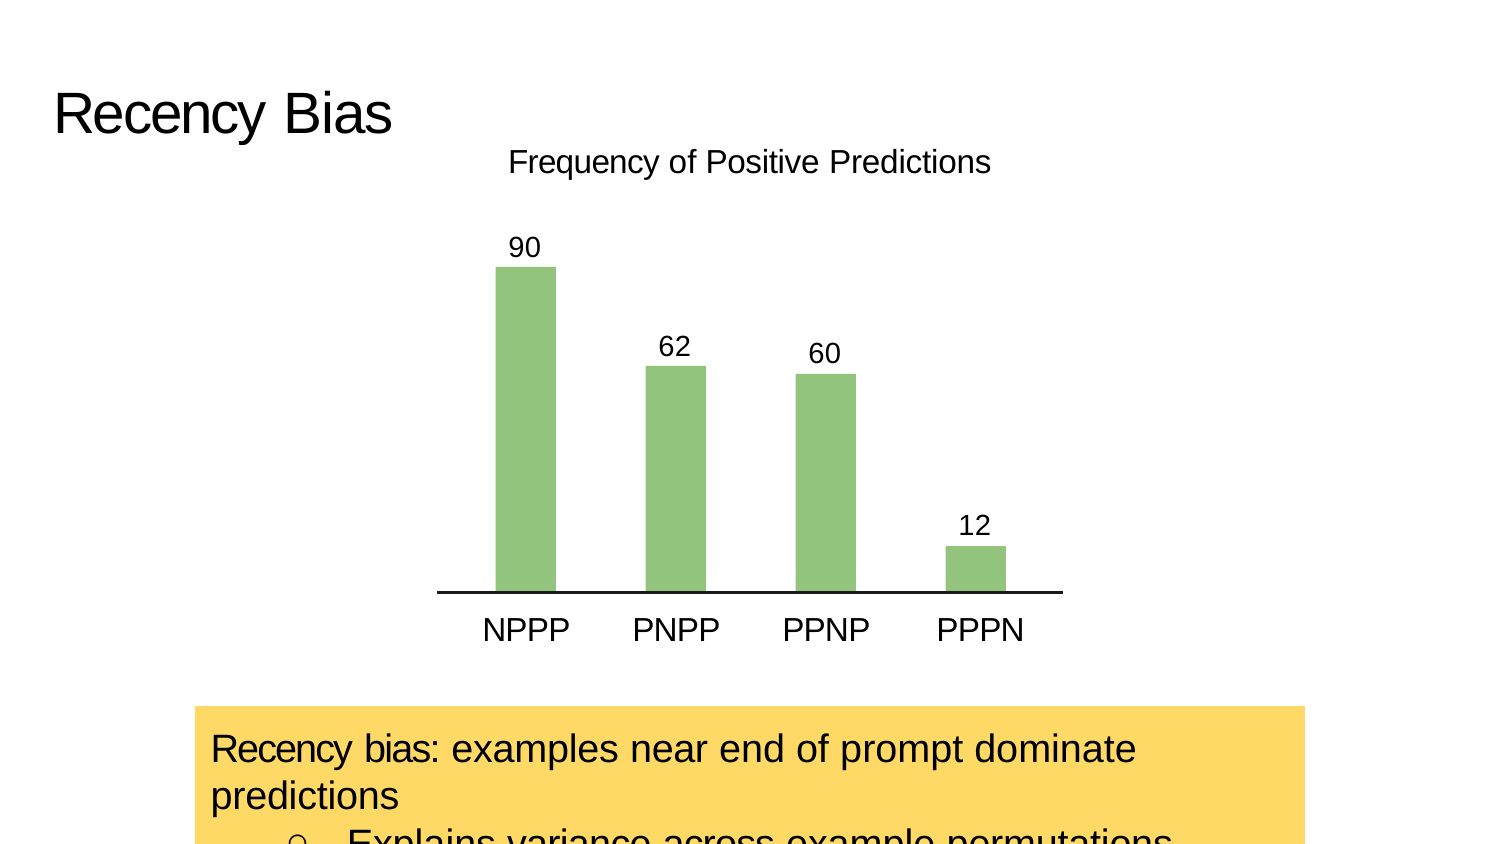

# Recency Bias
Frequency of Positive Predictions

90

62
60
12
NPPP
PNPP
PPNP
PPPN
Recency bias: examples near end of prompt dominate predictions
Explains variance across example permutations